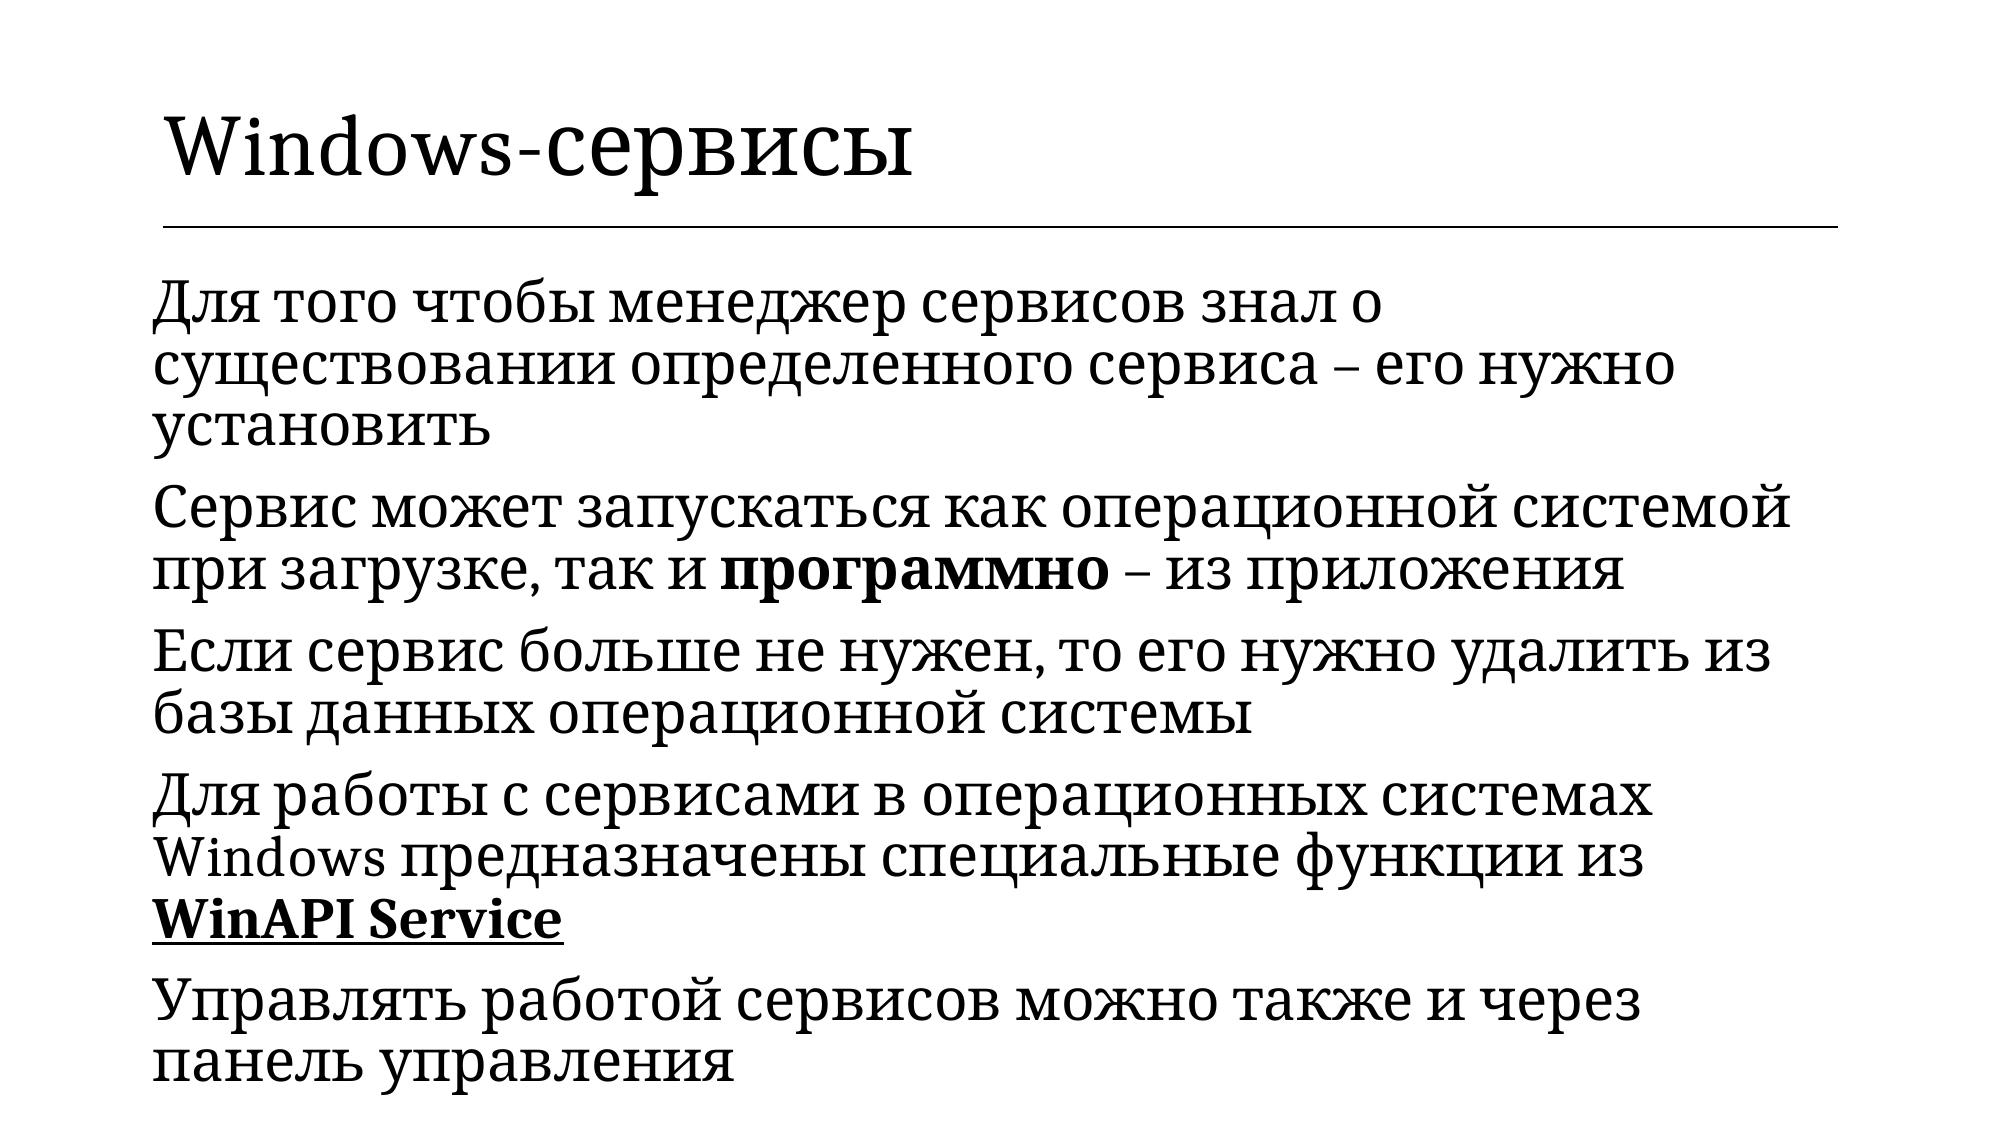

| Windows-сервисы |
| --- |
Для того чтобы менеджер сервисов знал о существовании определенного сервиса – его нужно установить
Сервис может запускаться как операционной системой при загрузке, так и программно – из приложения
Если сервис больше не нужен, то его нужно удалить из базы данных операционной системы
Для работы с сервисами в операционных системах Windows предназначены специальные функции из WinAPI Service
Управлять работой сервисов можно также и через панель управления